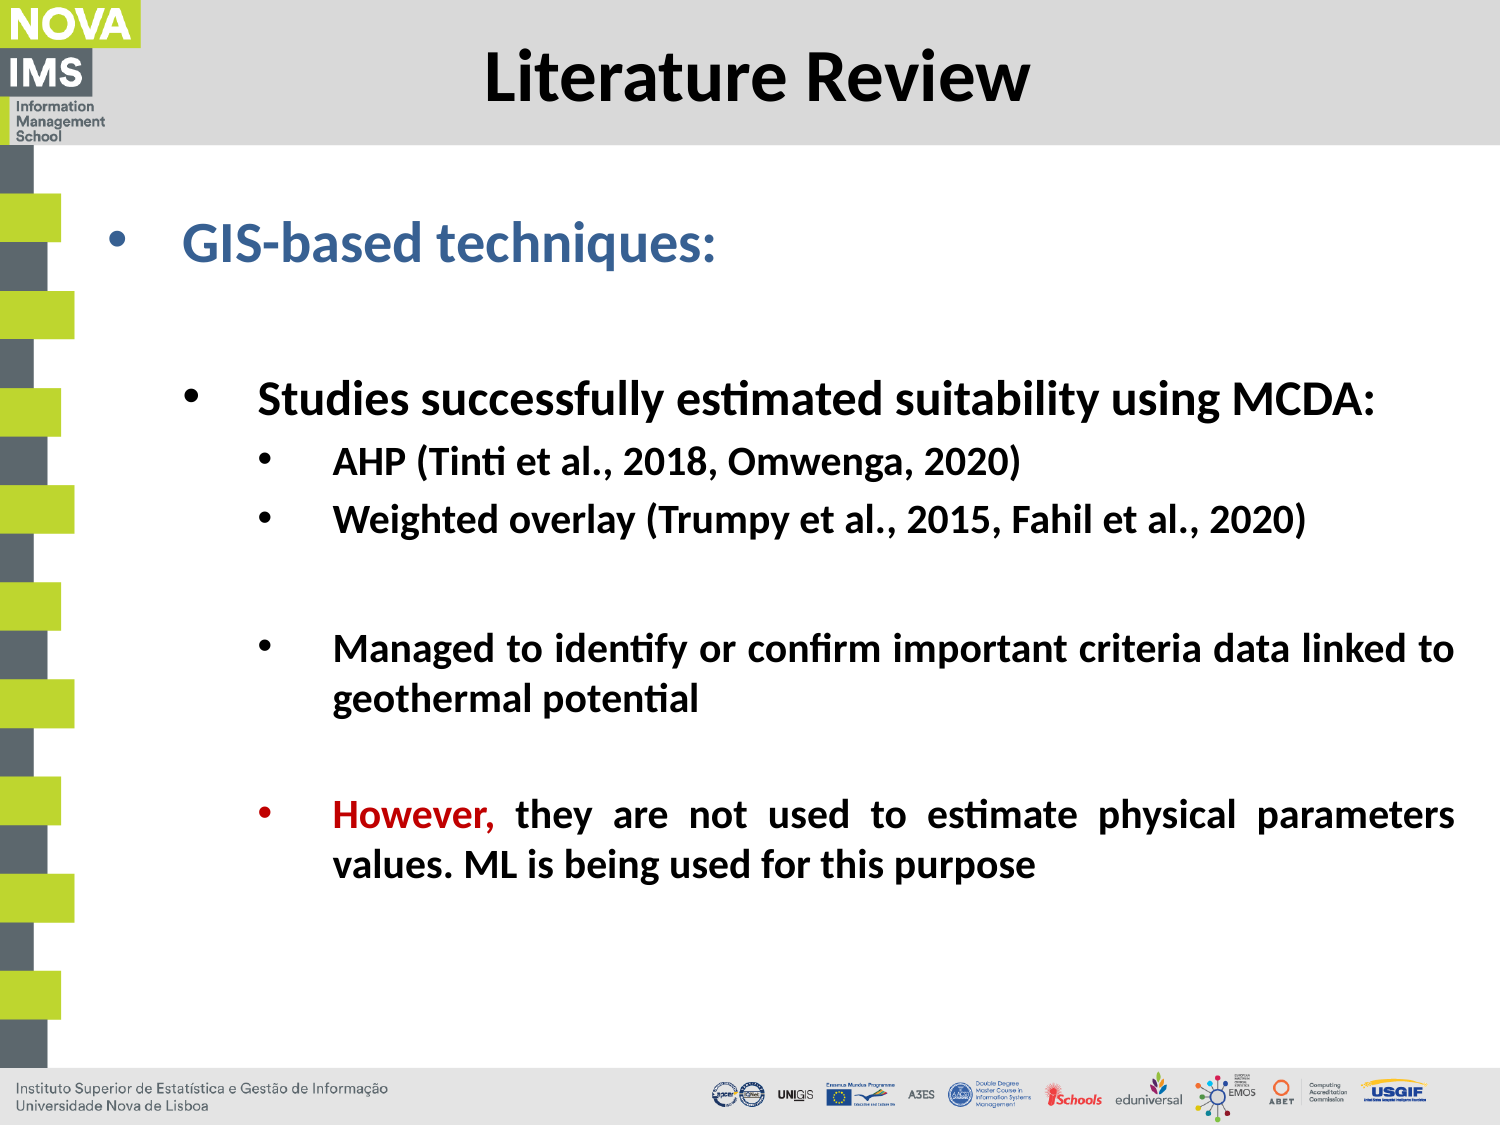

# Literature Review
GIS-based techniques:

Studies successfully estimated suitability using MCDA:
AHP (Tinti et al., 2018, Omwenga, 2020)
Weighted overlay (Trumpy et al., 2015, Fahil et al., 2020)

Managed to identify or confirm important criteria data linked to geothermal potential

However, they are not used to estimate physical parameters values. ML is being used for this purpose